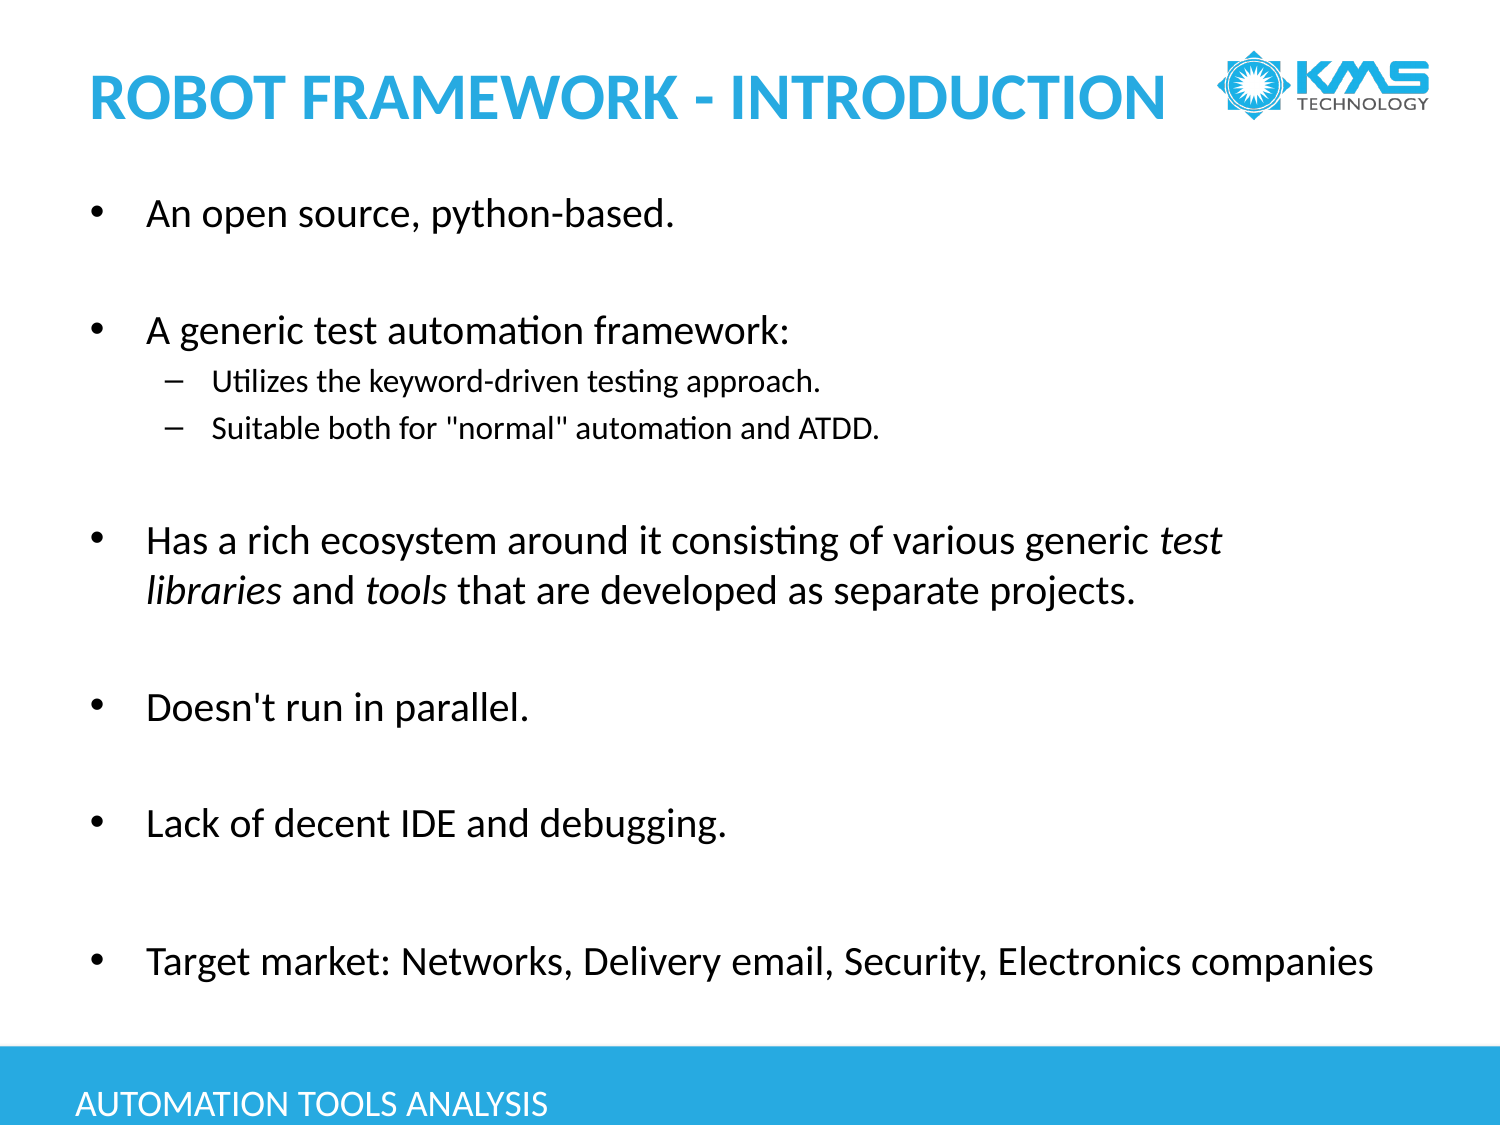

# ROBOT FRAMEWORK - INTRODUCTION
An open source, python-based.

A generic test automation framework:
Utilizes the keyword-driven testing approach.
Suitable both for "normal" automation and ATDD.

Has a rich ecosystem around it consisting of various generic test libraries and tools that are developed as separate projects.

Doesn't run in parallel.

Lack of decent IDE and debugging.

Target market: Networks, Delivery email, Security, Electronics companies
Automation tools analysis